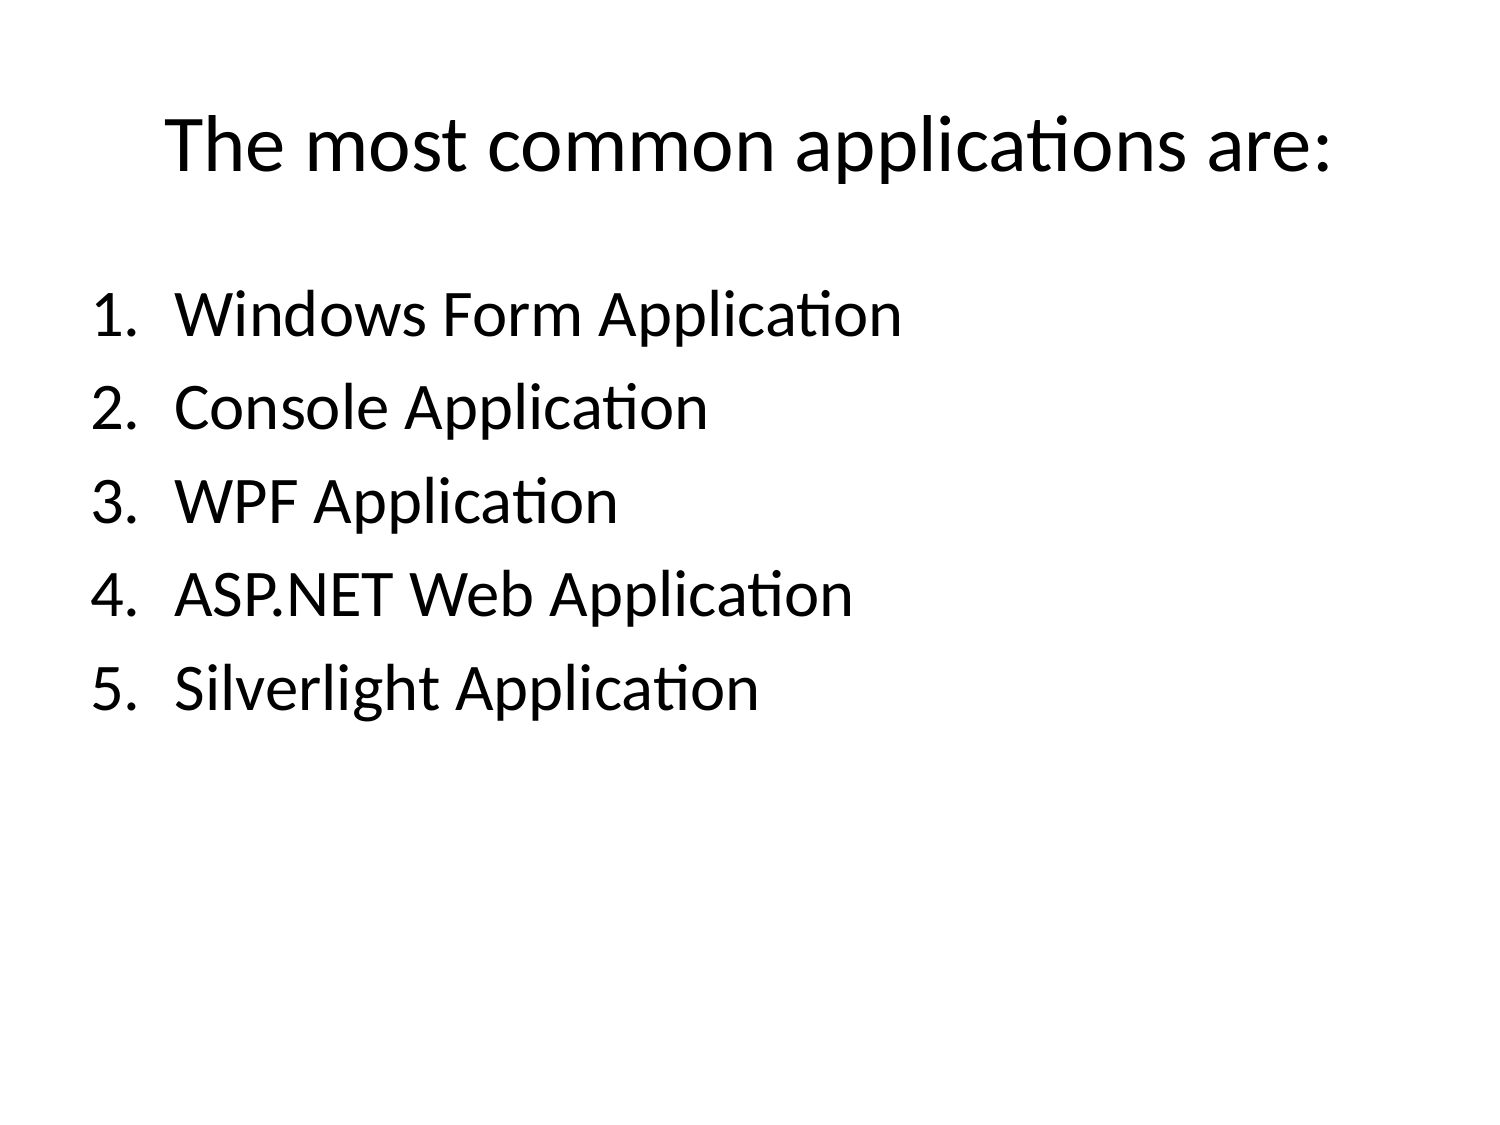

# The most common applications are:
Windows Form Application
Console Application
WPF Application
ASP.NET Web Application
Silverlight Application